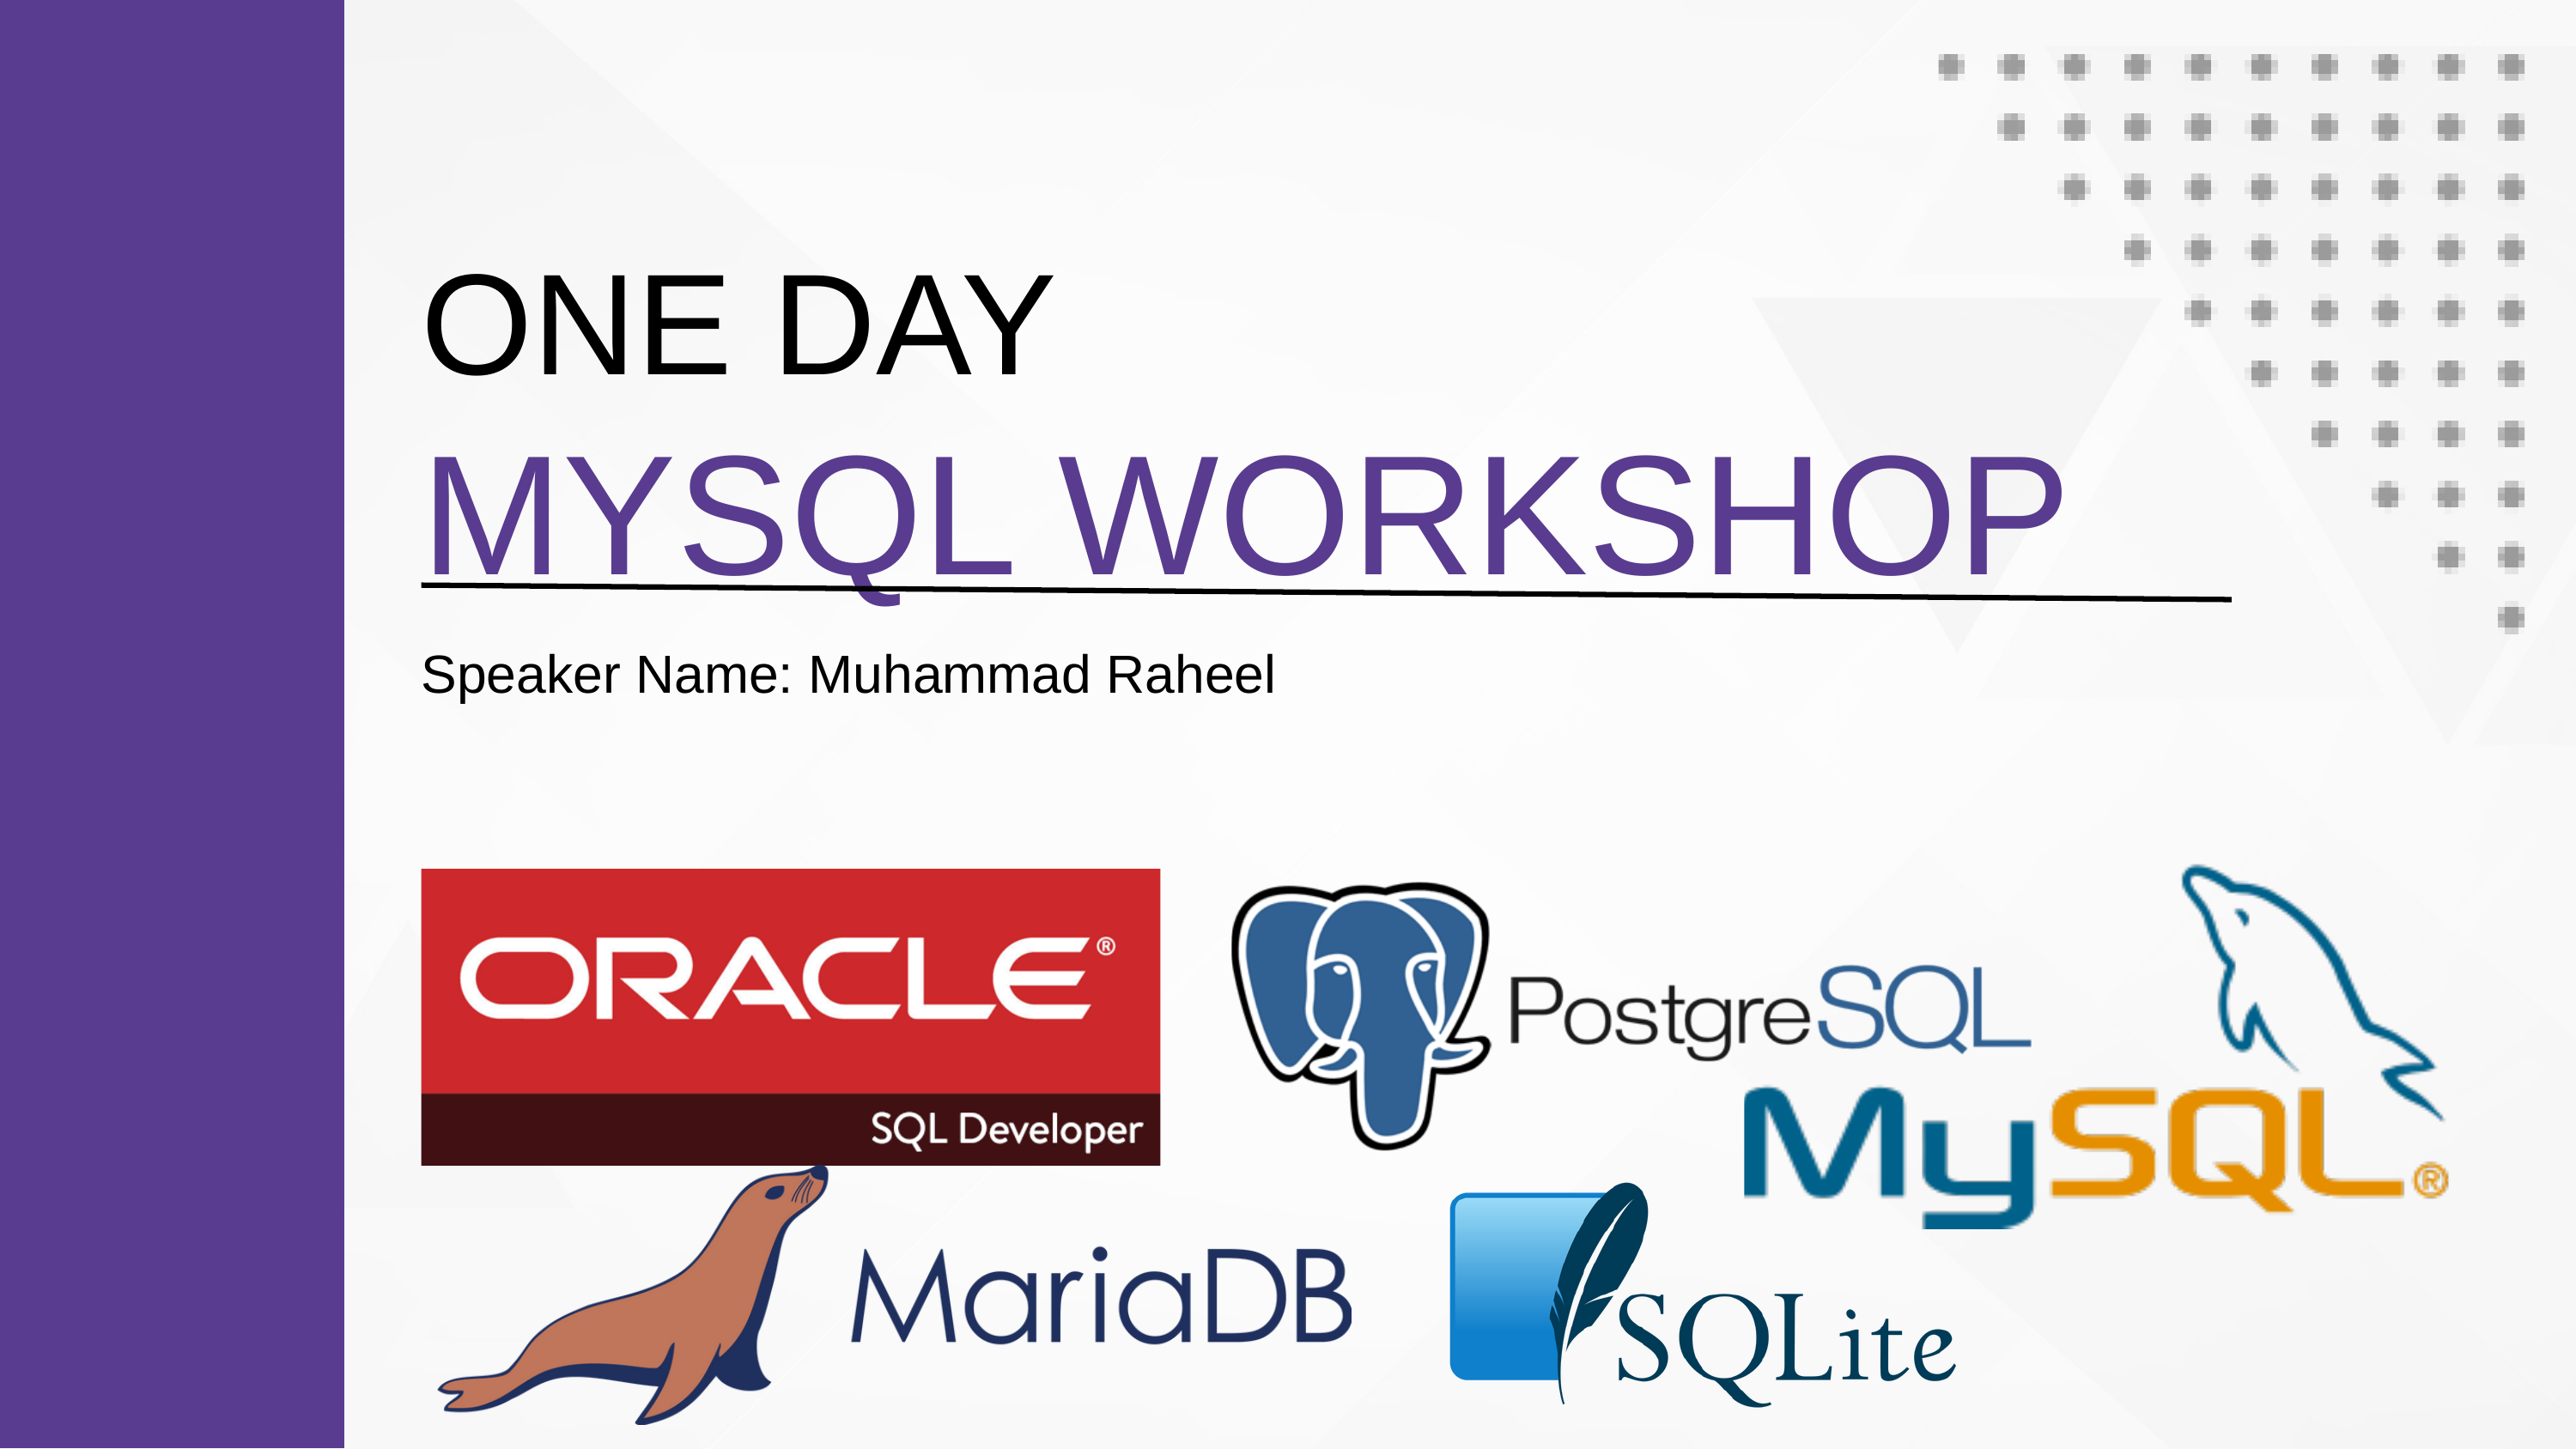

ONE DAY
MYSQL WORKSHOP

Speaker Name: Muhammad Raheel